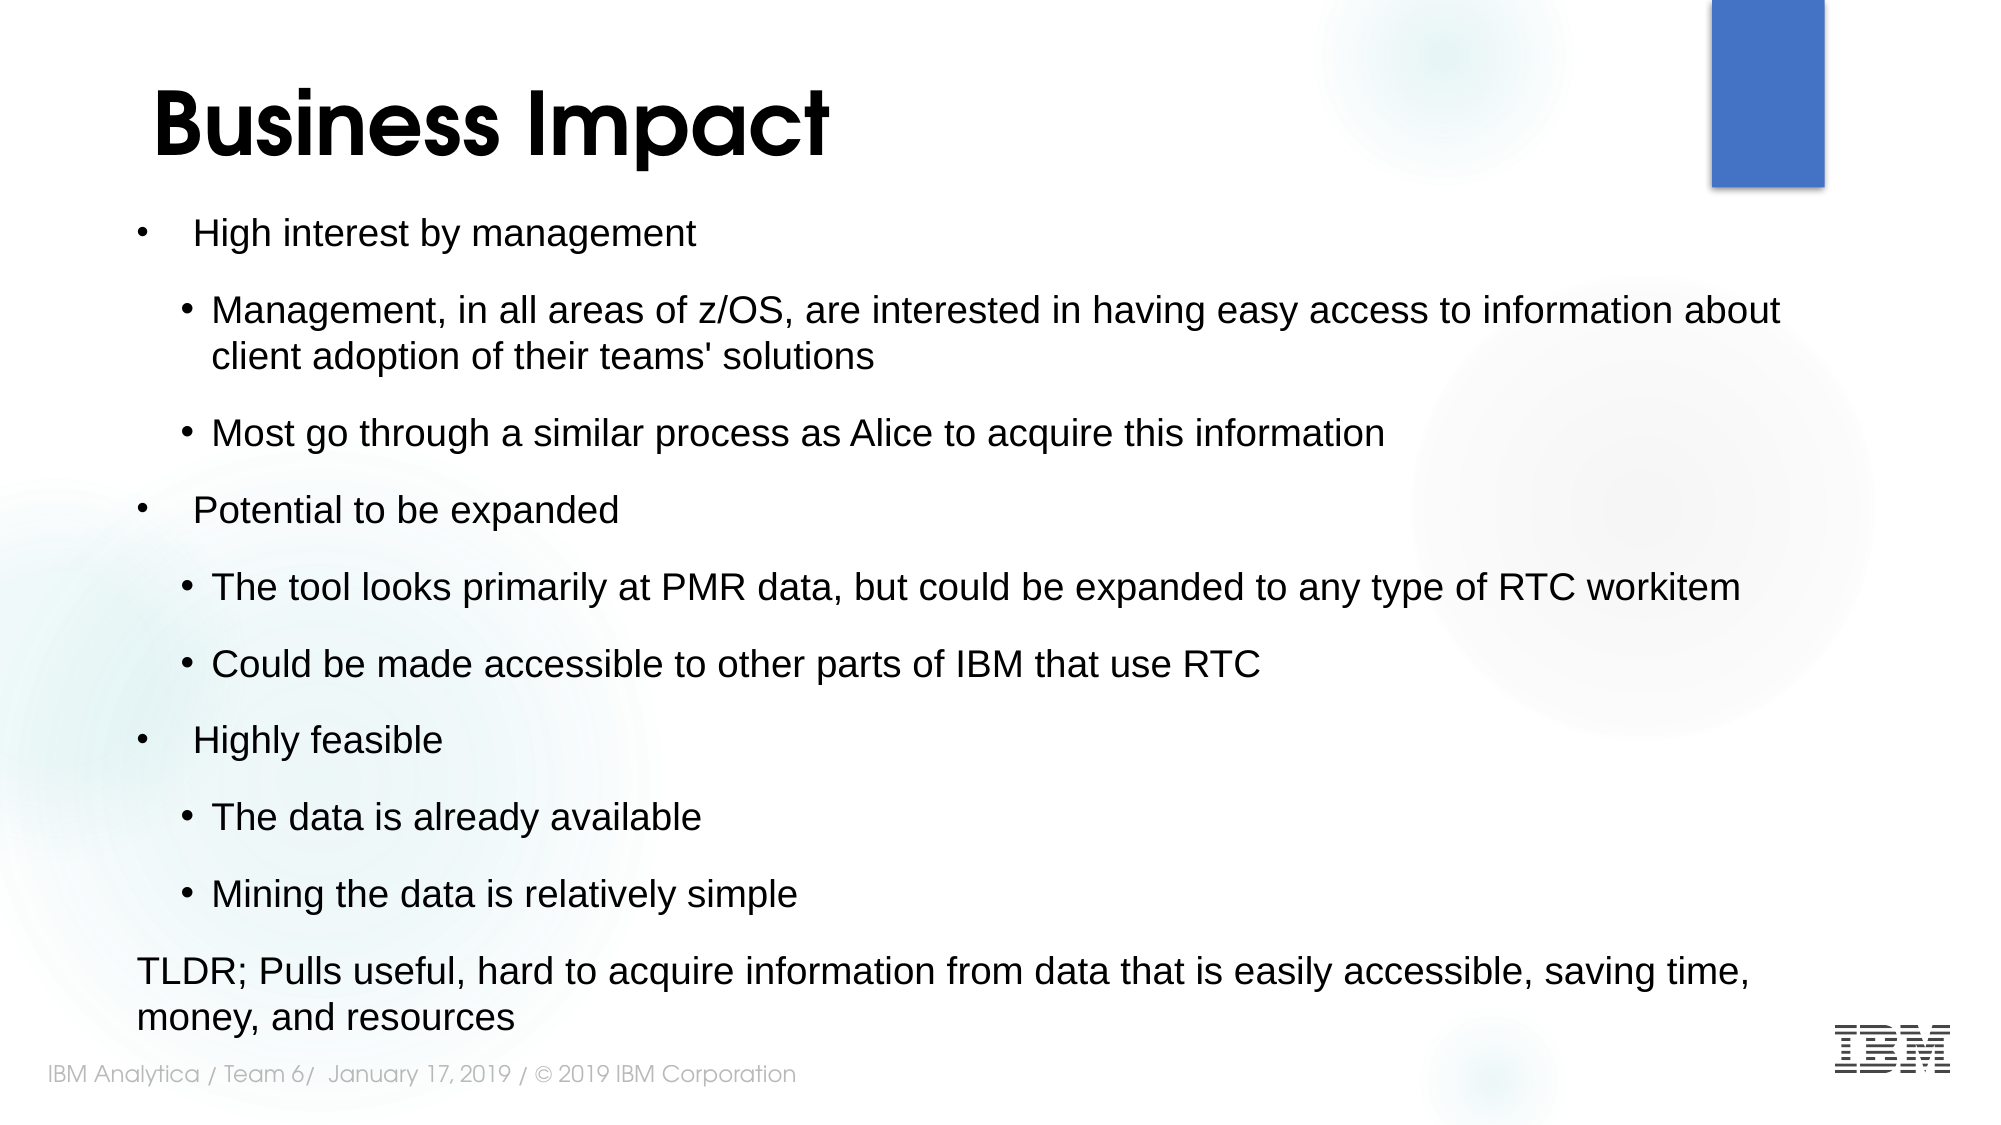

# Business Impact
High interest by management
Management, in all areas of z/OS, are interested in having easy access to information about client adoption of their teams' solutions
Most go through a similar process as Alice to acquire this information
Potential to be expanded
The tool looks primarily at PMR data, but could be expanded to any type of RTC workitem
Could be made accessible to other parts of IBM that use RTC
Highly feasible
The data is already available
Mining the data is relatively simple
TLDR; Pulls useful, hard to acquire information from data that is easily accessible, saving time, money, and resources

IBM Analytica / Team 6/  January 17, 2019 / © 2019 IBM Corporation